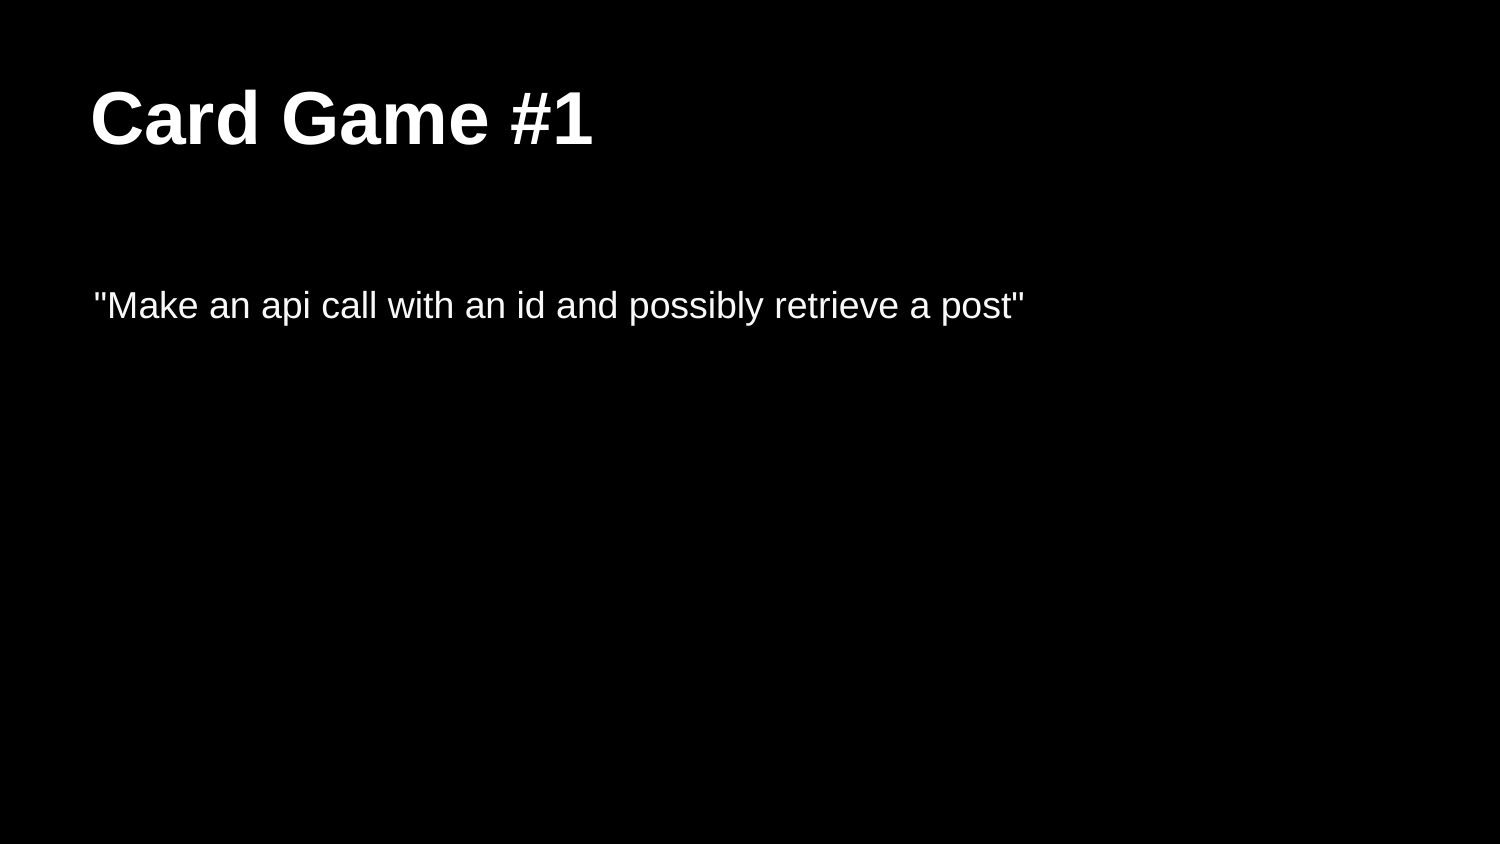

# Card Game #1
"Make an api call with an id and possibly retrieve a post"